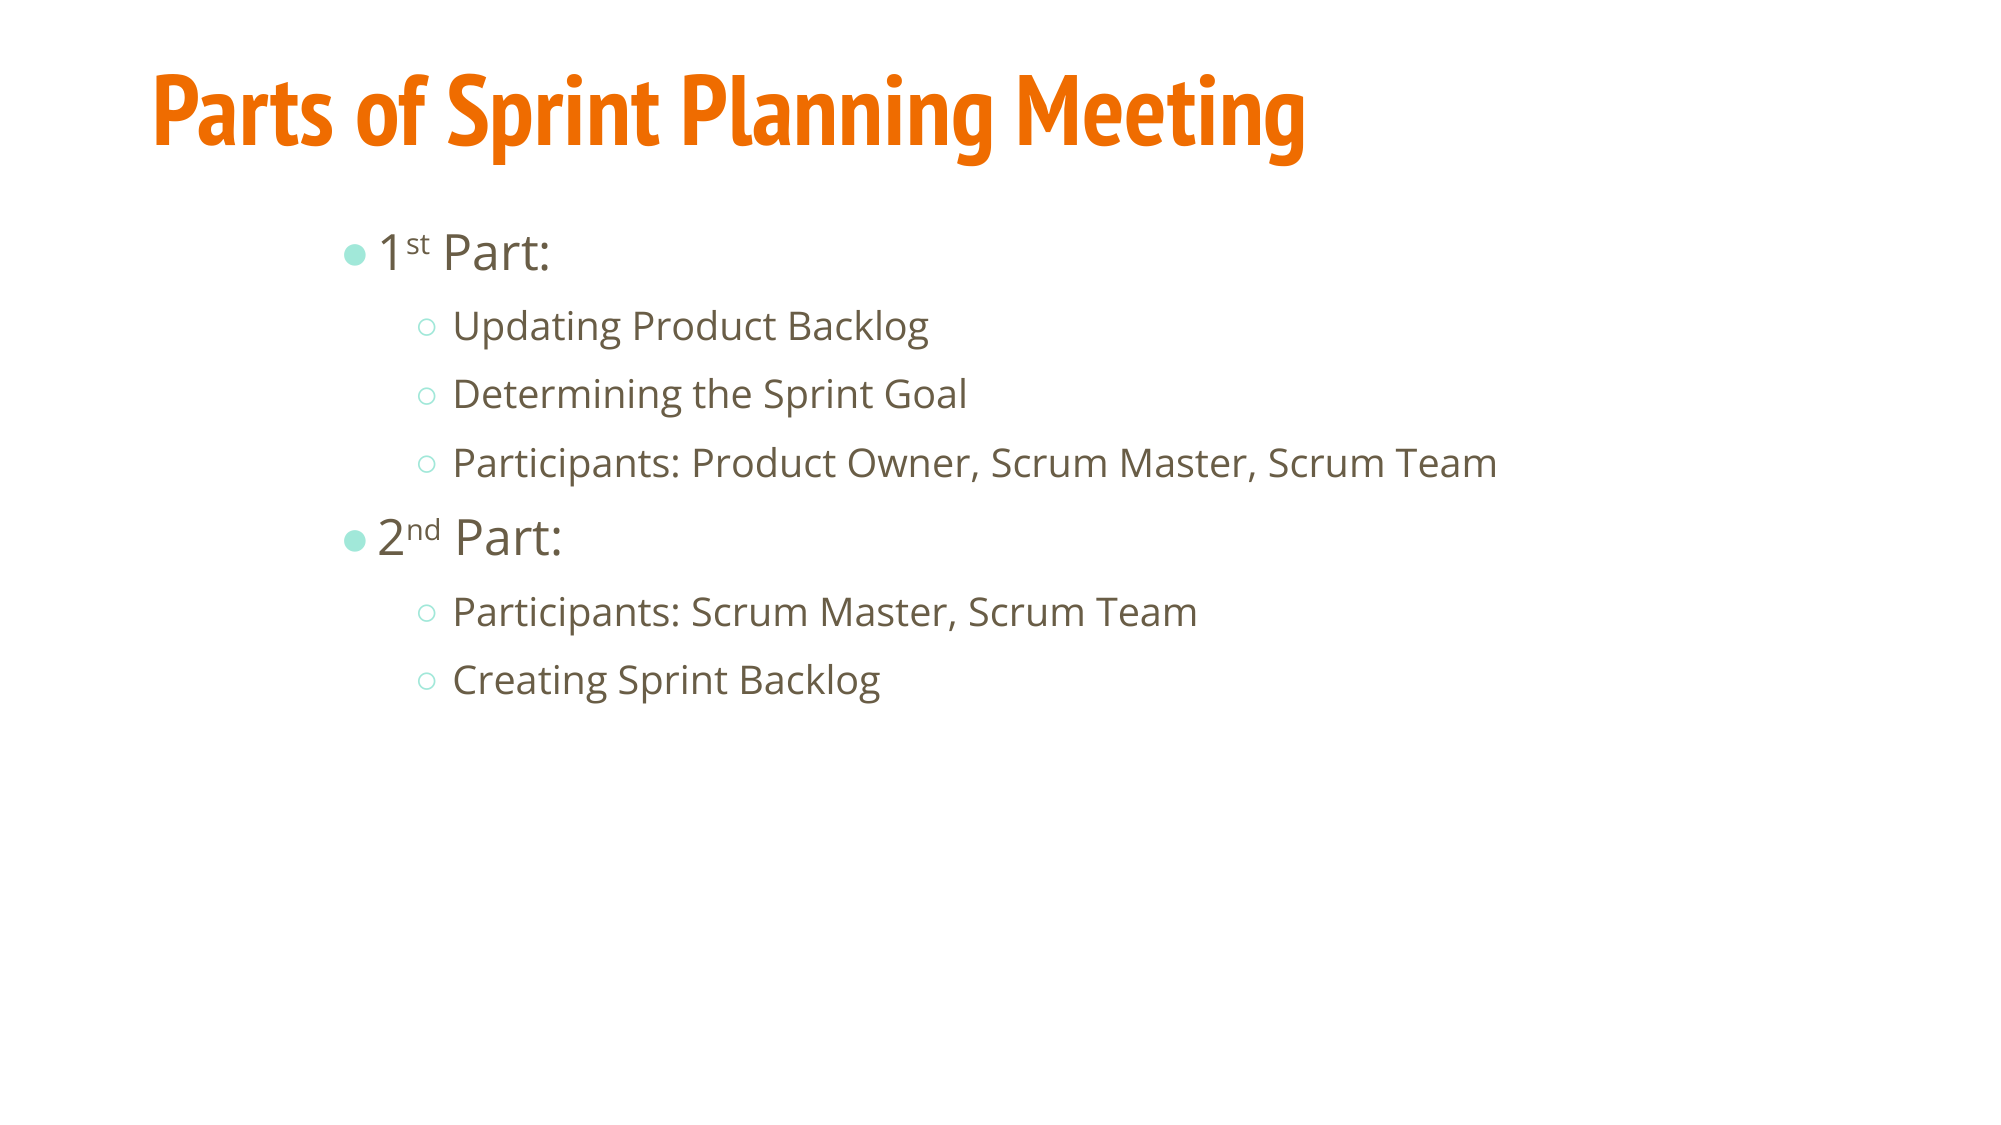

# Parts of Sprint Planning Meeting
1st Part:
Updating Product Backlog
Determining the Sprint Goal
Participants: Product Owner, Scrum Master, Scrum Team
2nd Part:
Participants: Scrum Master, Scrum Team
Creating Sprint Backlog